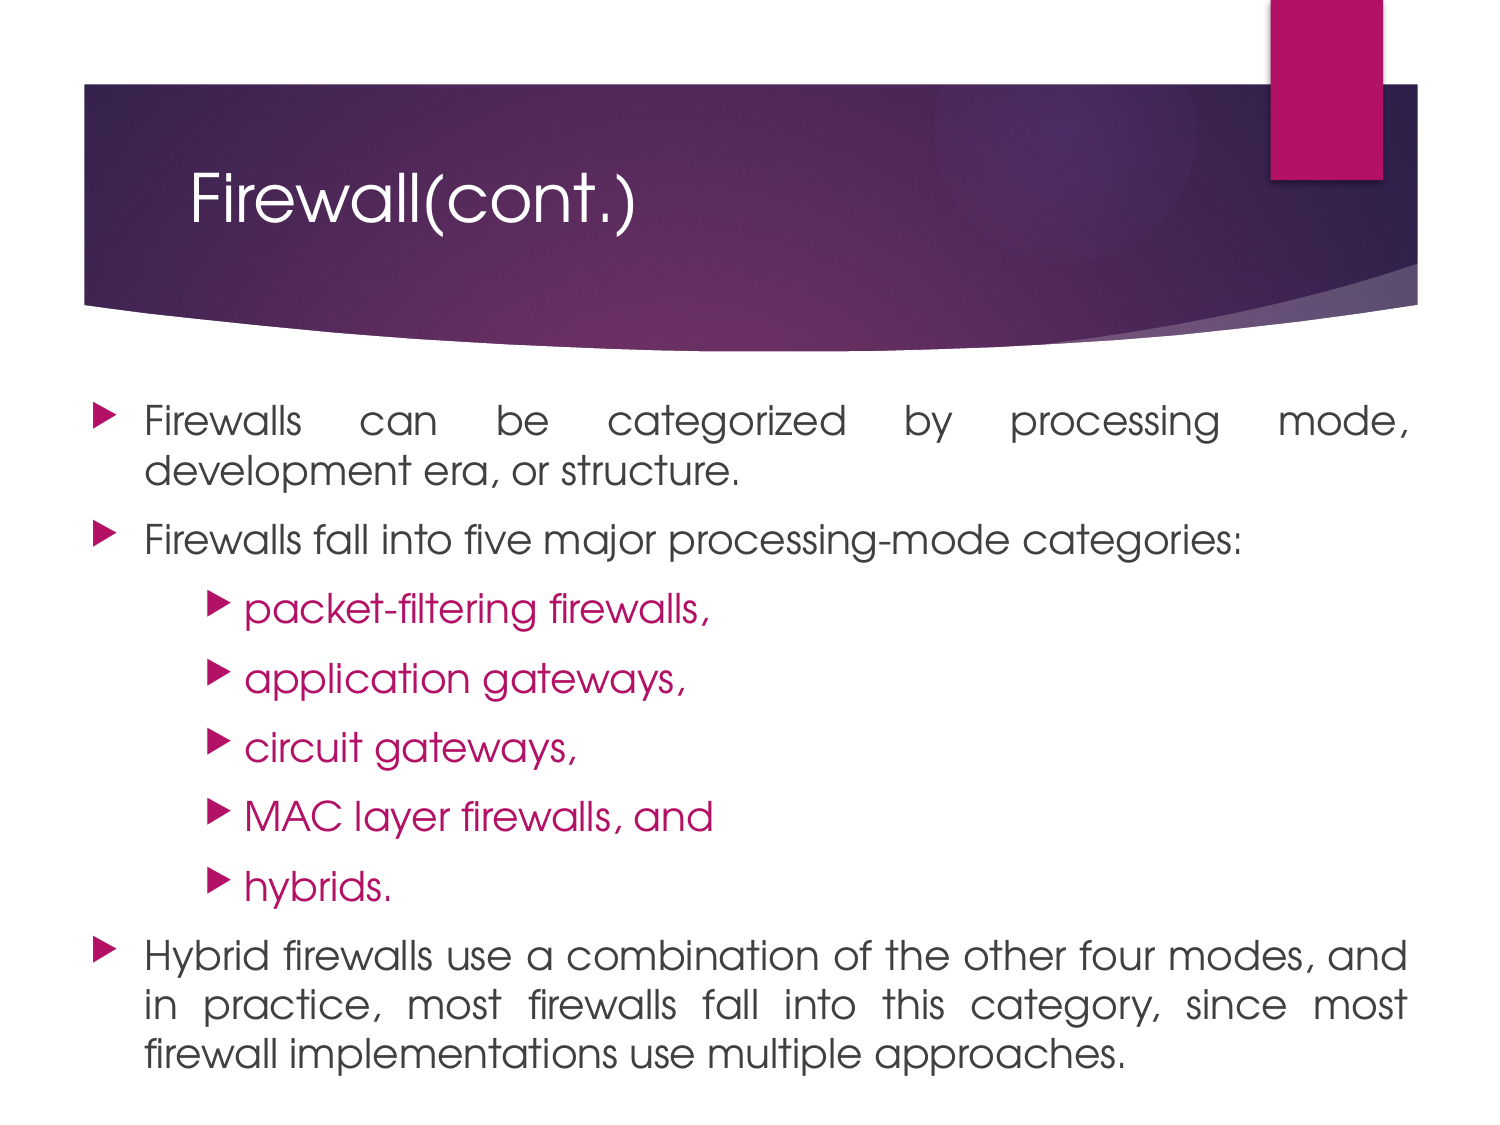

# Firewall(cont.)
Firewalls can be categorized by processing mode, development era, or structure.
Firewalls fall into five major processing-mode categories:
packet-filtering firewalls,
application gateways,
circuit gateways,
MAC layer firewalls, and
hybrids.
Hybrid firewalls use a combination of the other four modes, and in practice, most firewalls fall into this category, since most firewall implementations use multiple approaches.